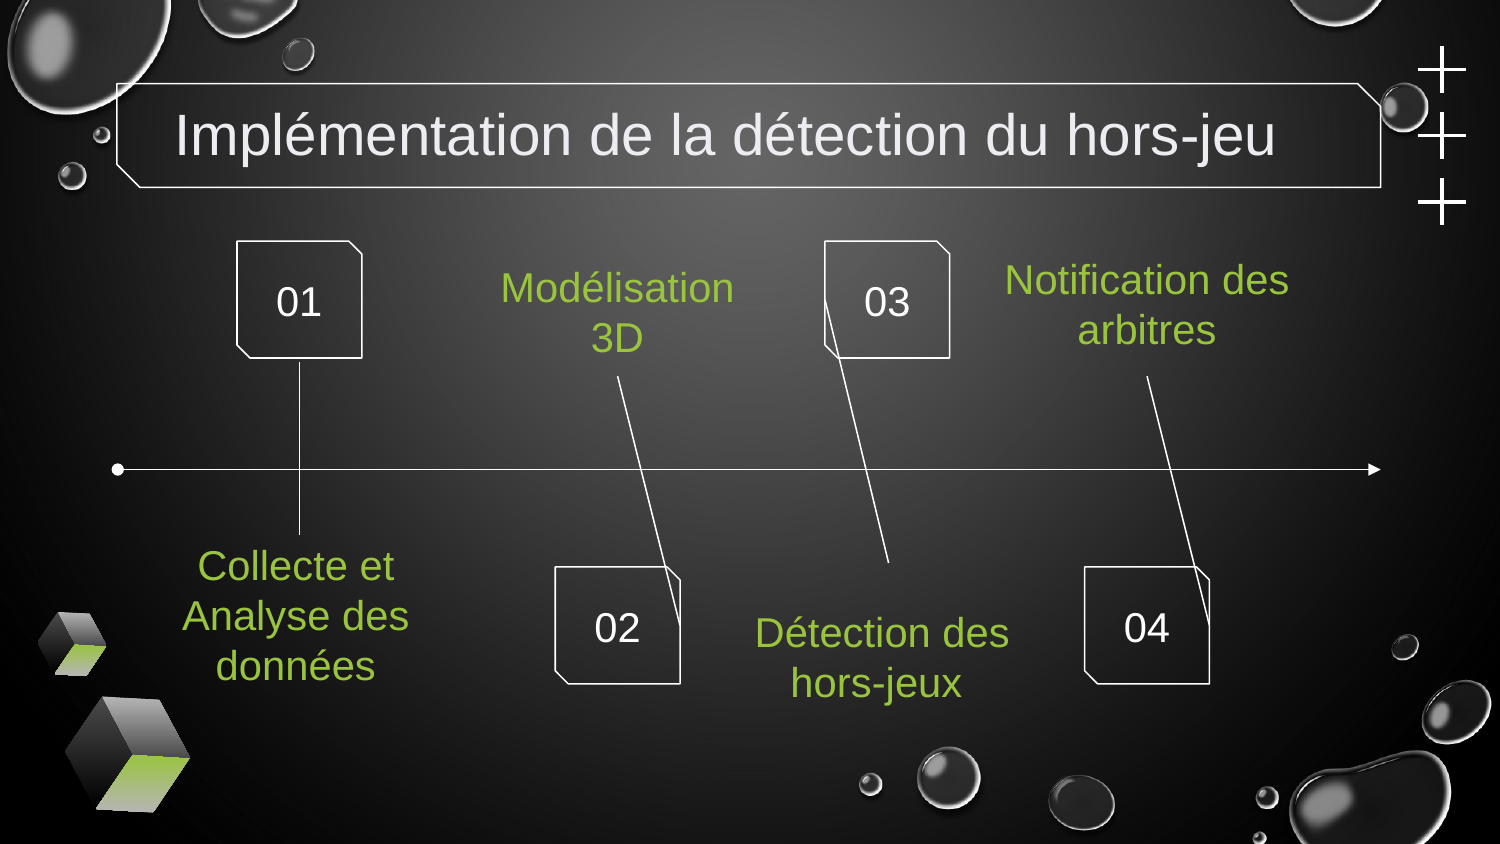

# Implémentation de la détection du hors-jeu

01
03
Notification des arbitres
Modélisation 3D
02
04
Collecte et Analyse des données

Détection des hors-jeux